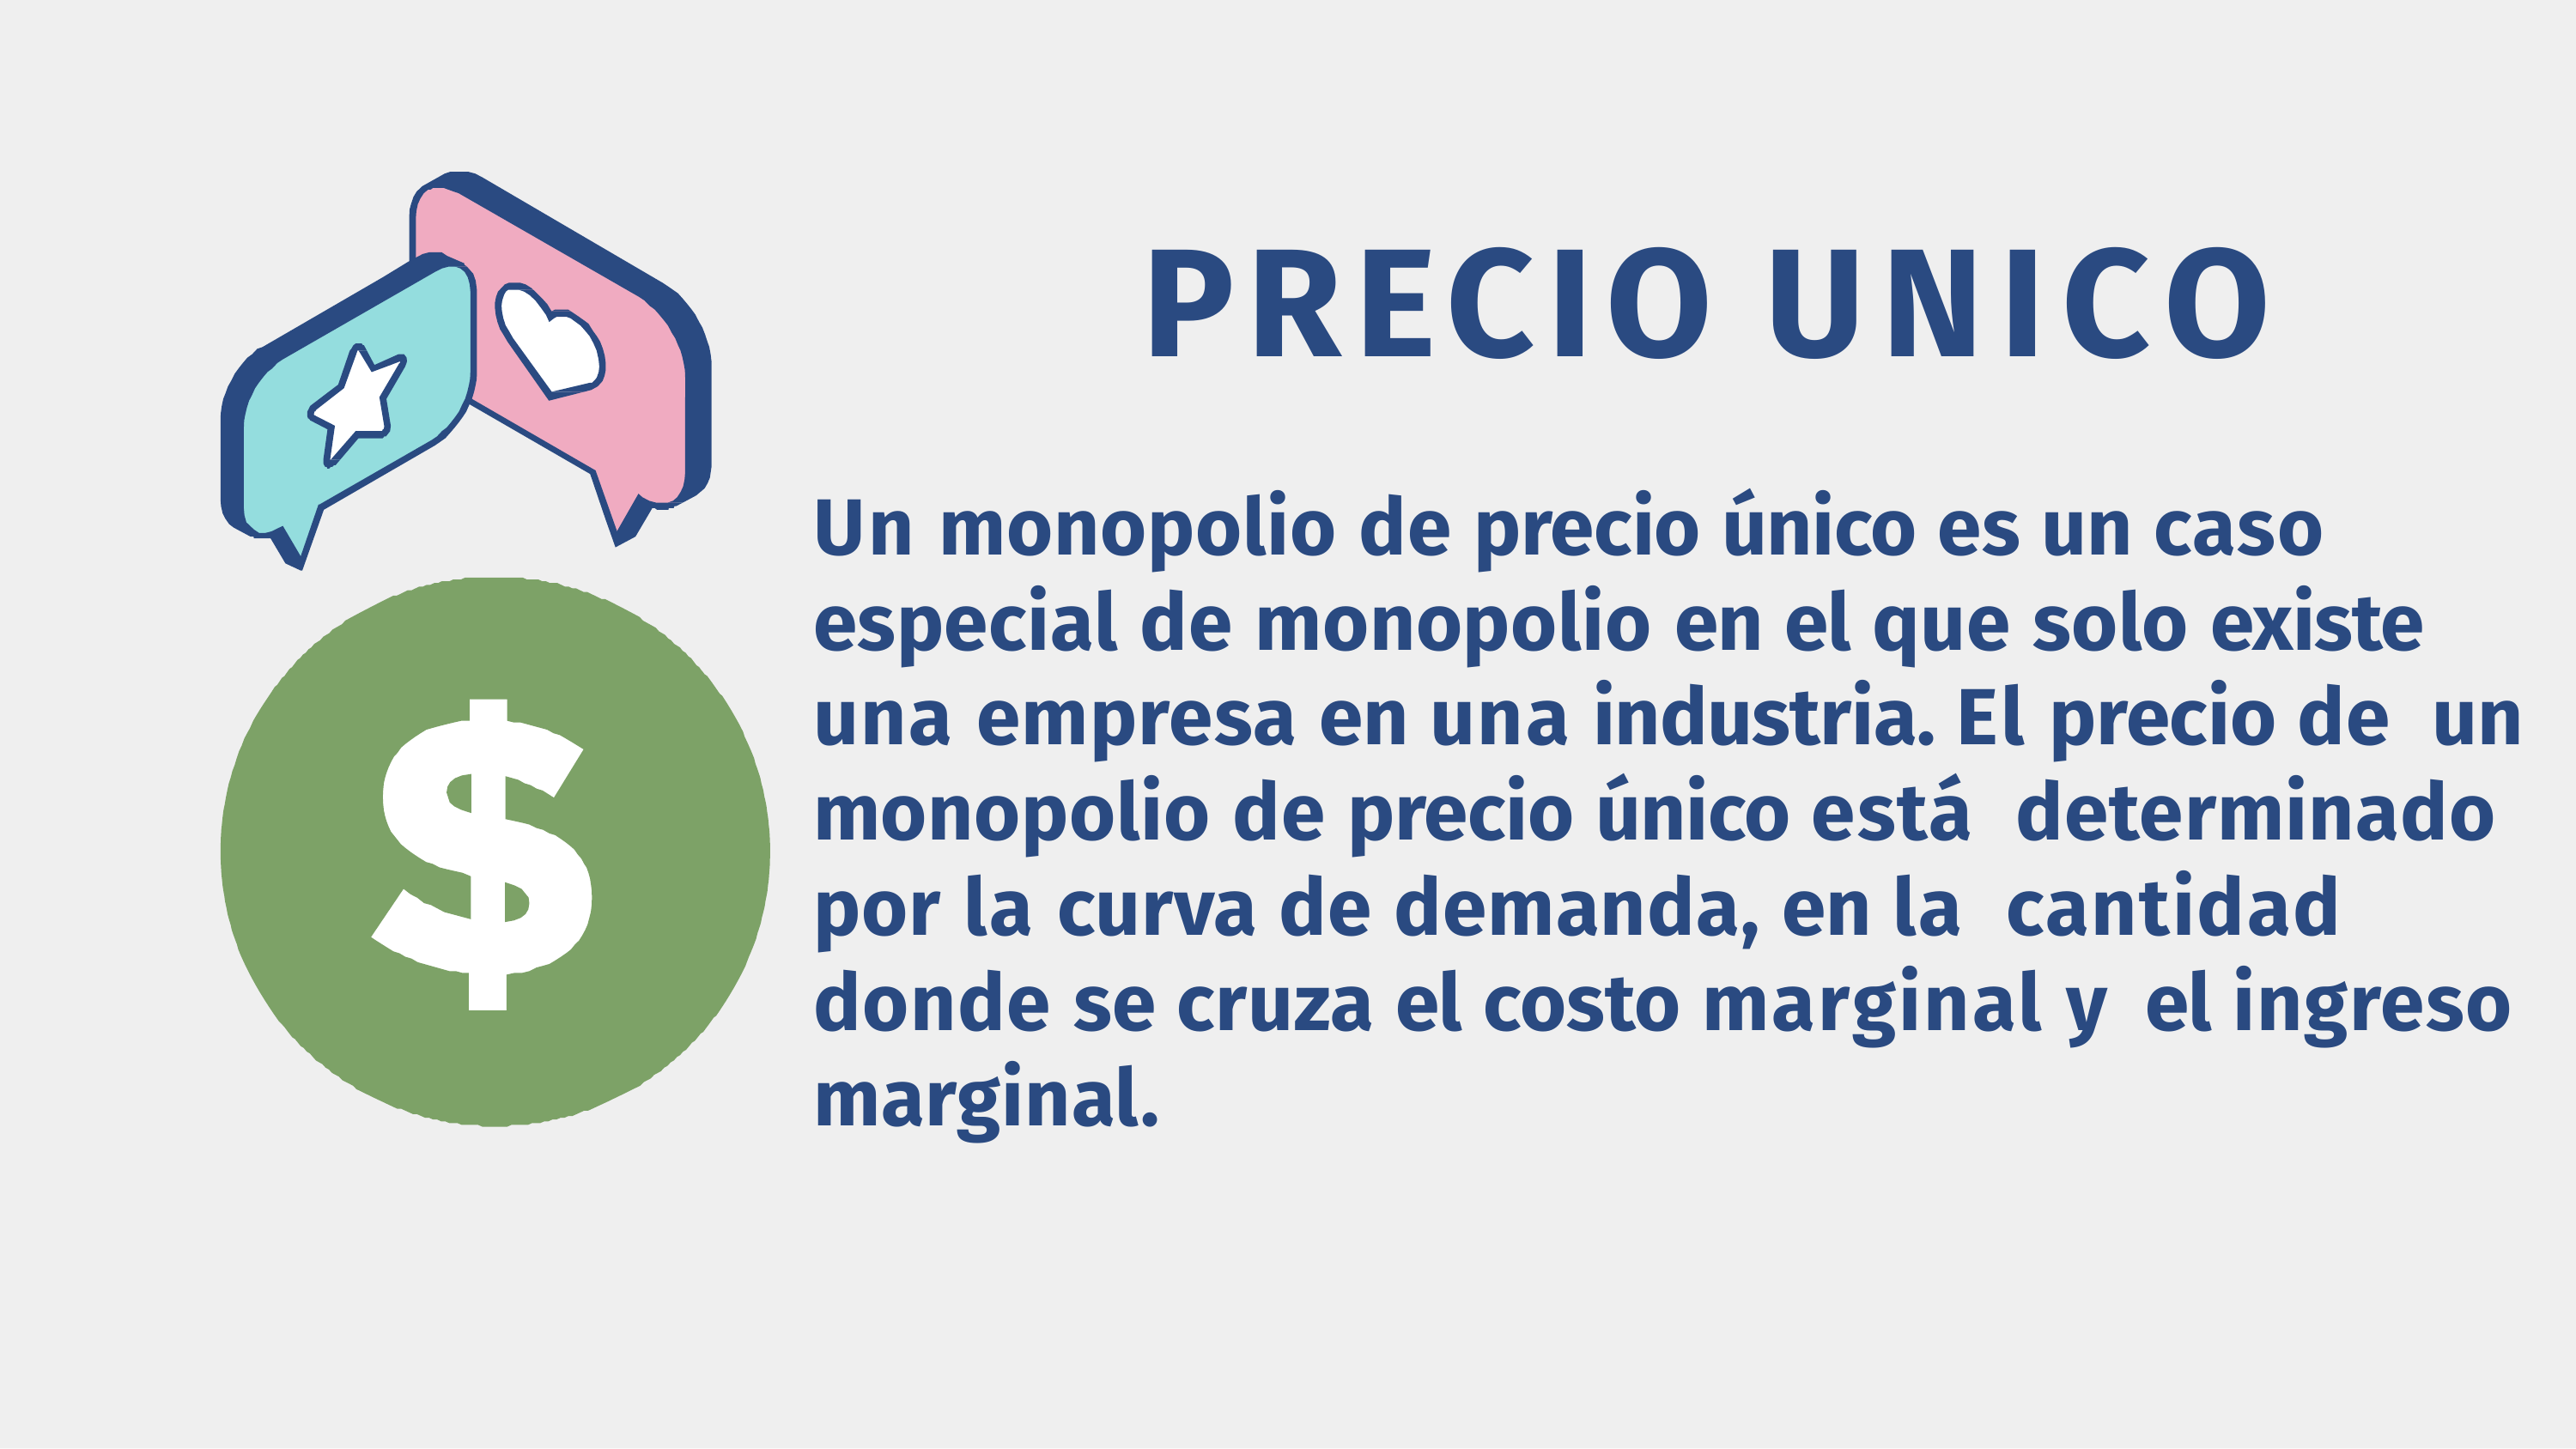

# PRECIO UNICO
Un monopolio de precio único es un caso  especial de monopolio en el que solo existe  una empresa en una industria. El precio de  un monopolio de precio único está  determinado por la curva de demanda, en la  cantidad donde se cruza el costo marginal y  el ingreso marginal.